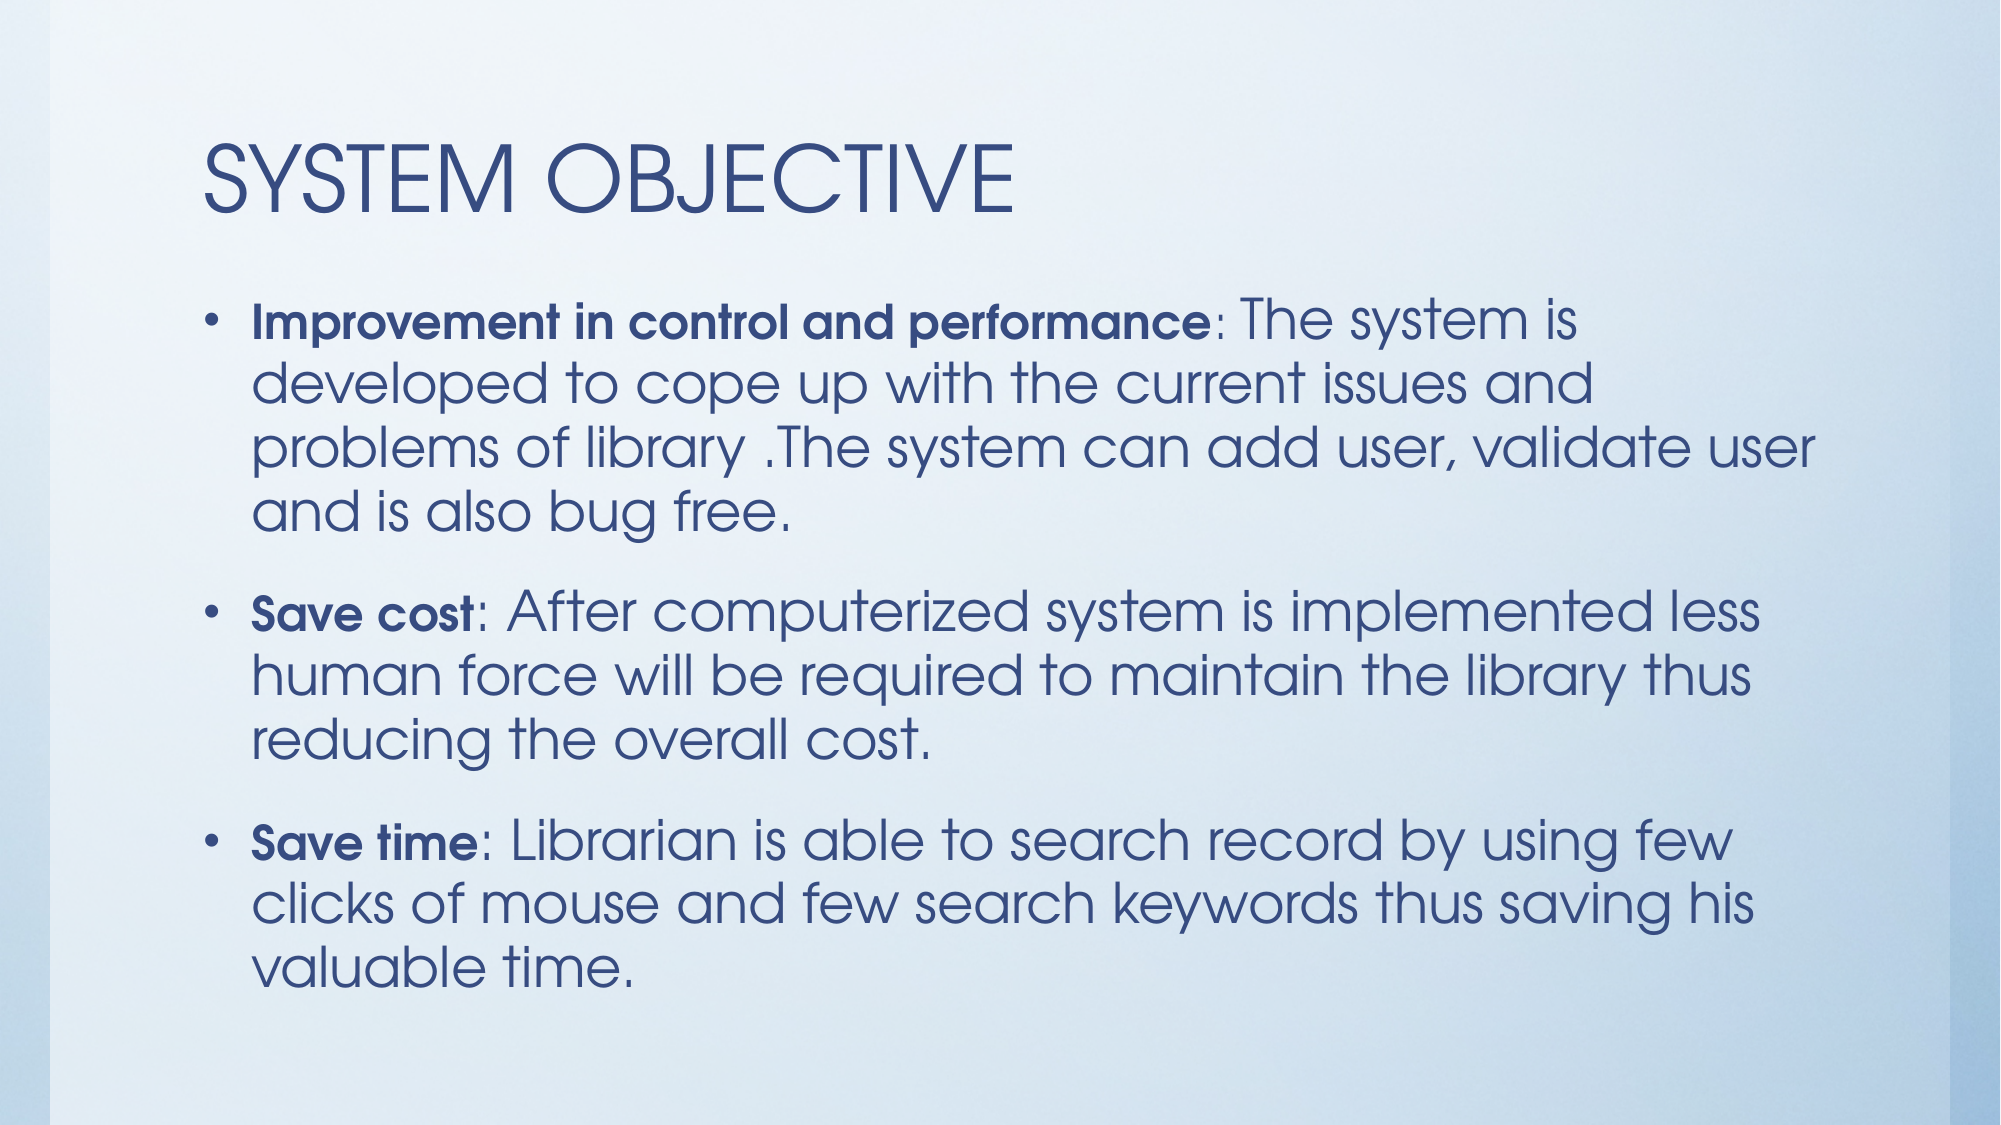

# SYSTEM OBJECTIVE
Improvement in control and performance: The system is developed to cope up with the current issues and problems of library .The system can add user, validate user and is also bug free.
Save cost: After computerized system is implemented less human force will be required to maintain the library thus reducing the overall cost.
Save time: Librarian is able to search record by using few clicks of mouse and few search keywords thus saving his valuable time.